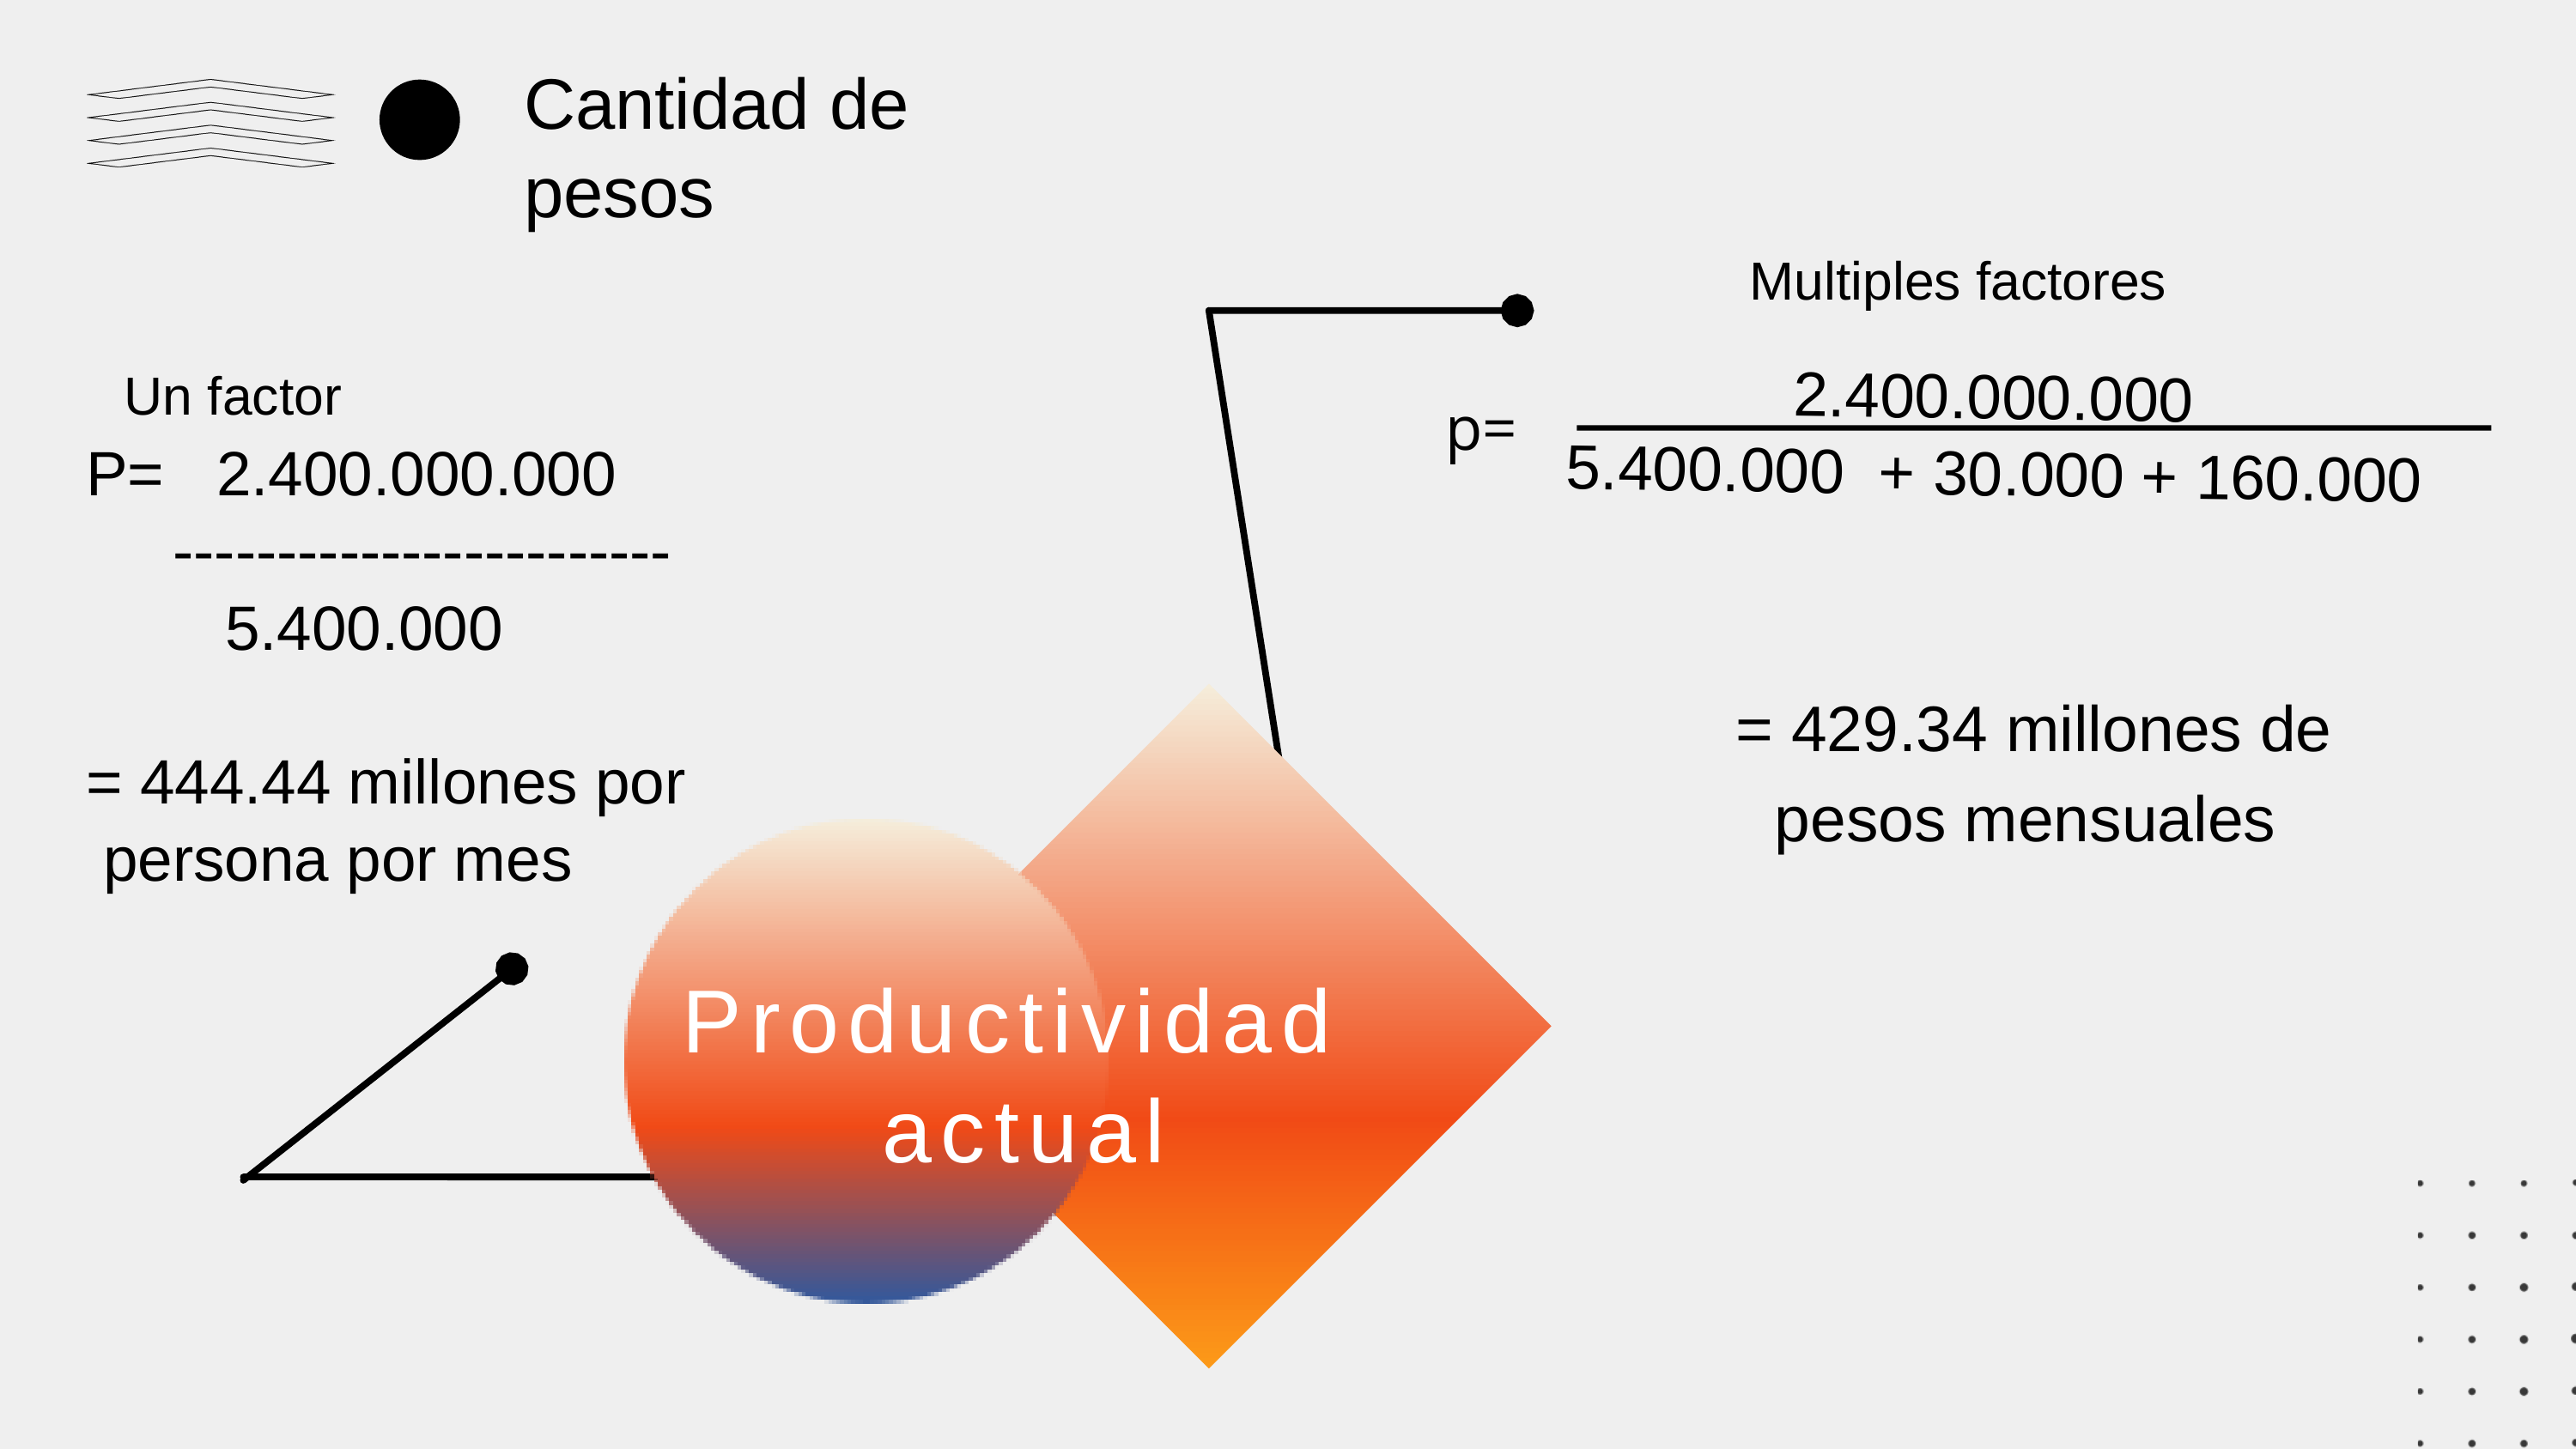

Cantidad de pesos

Multiples factores

             2.400.000.000
5.400.000  + 30.000 + 160.000

Un factor
p=

P=   2.400.000.000
     ------------------------
        5.400.000

= 444.44 millones por
 persona por mes

= 429.34 millones de pesos mensuales

Productividad
actual